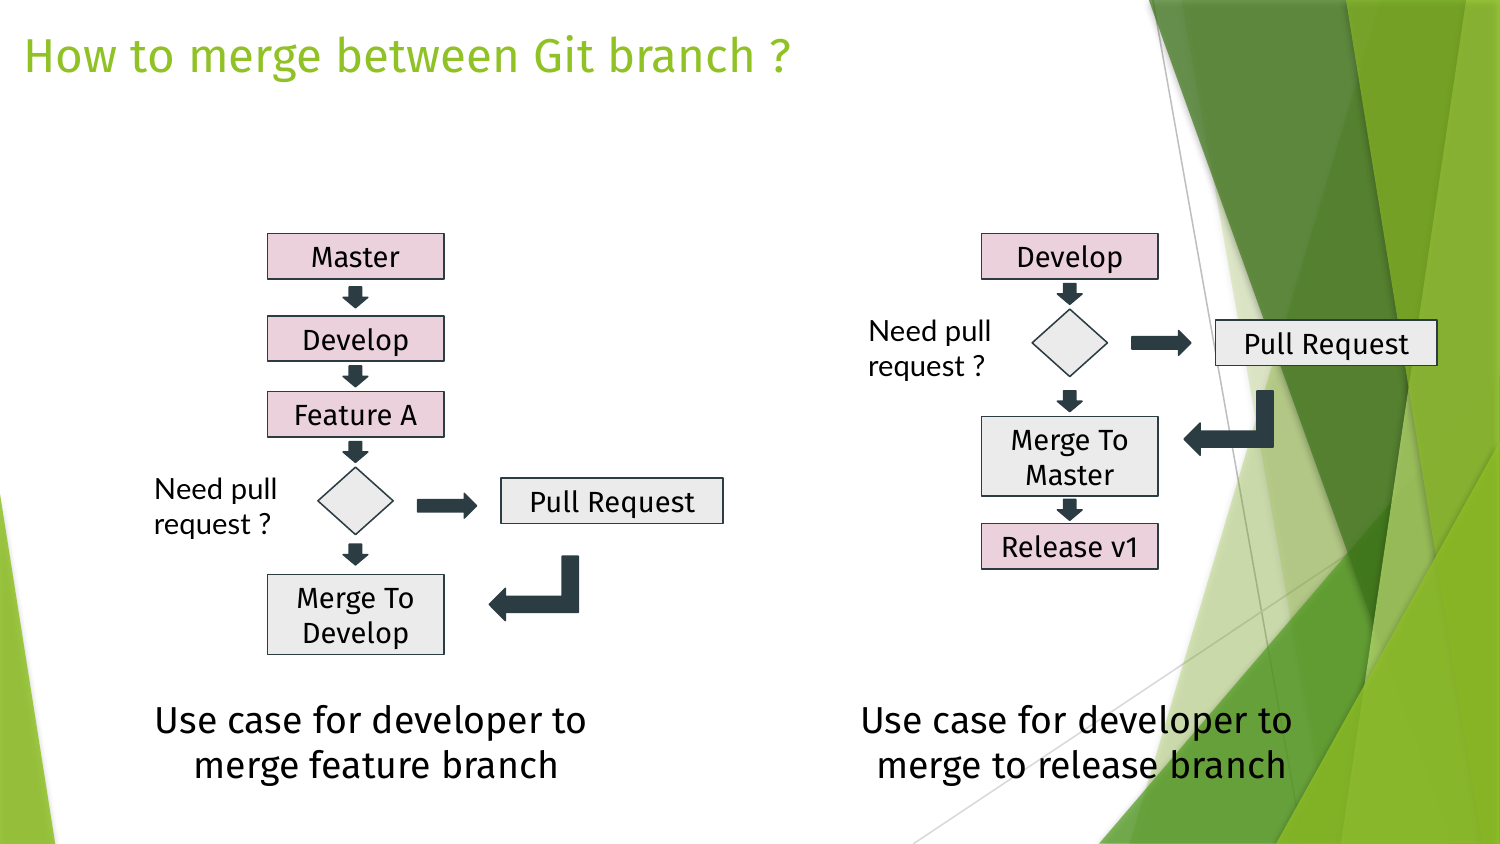

# How to merge between Git branch ?
Master
Develop

Need pull request ?

Develop
Pull Request

Feature A
Merge To Master

Need pull request ?

Pull Request

Release v1

Merge To Develop
Use case for developer to
merge to release branch
Use case for developer to
merge feature branch